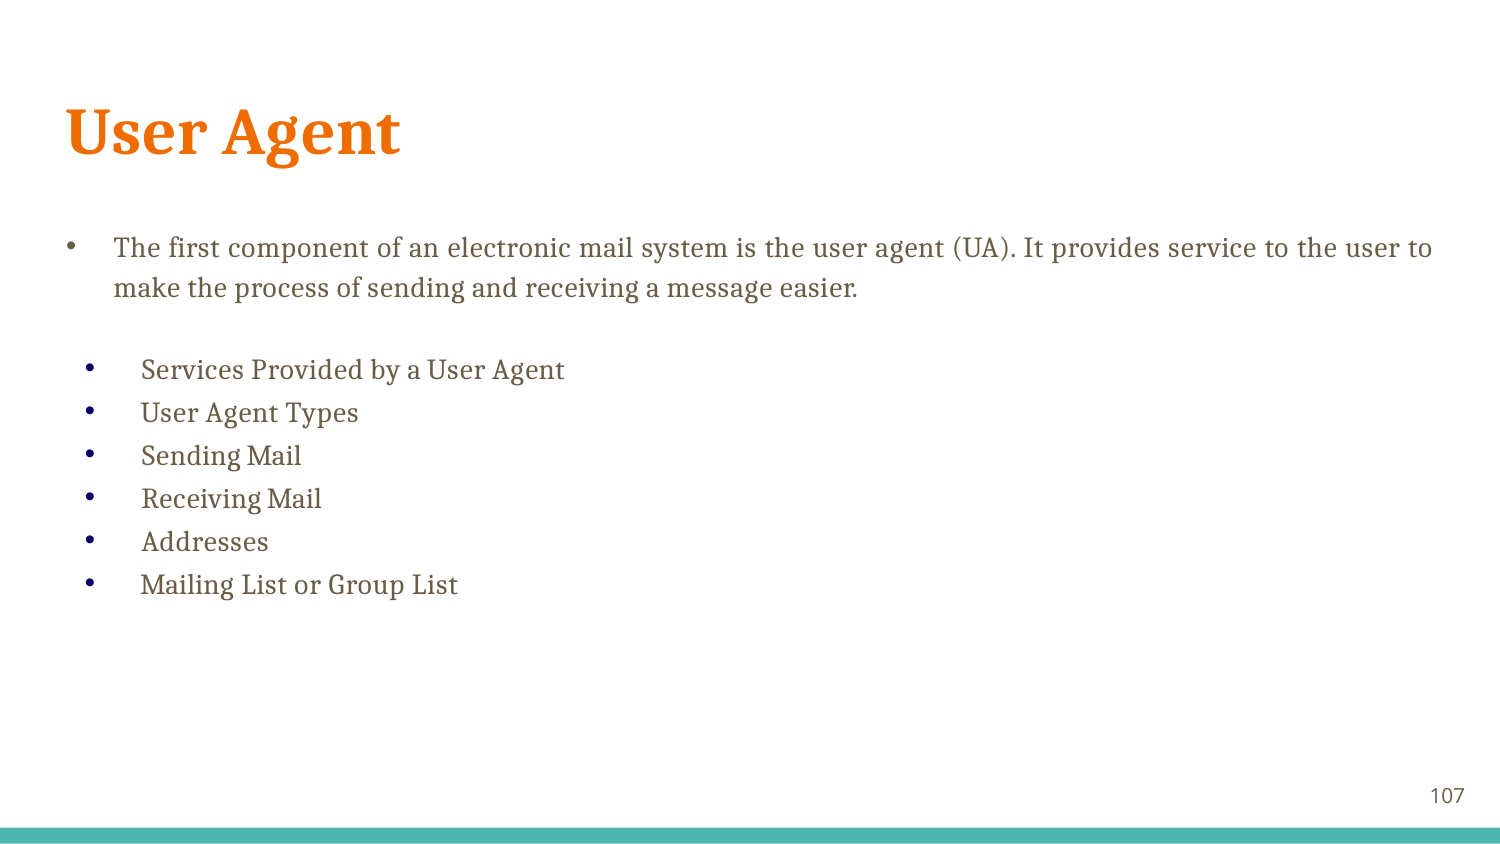

# User Agent
The first component of an electronic mail system is the user agent (UA). It provides service to the user to make the process of sending and receiving a message easier.

Services Provided by a User Agent
User Agent Types
Sending Mail
Receiving Mail
Addresses
Mailing List or Group List

107